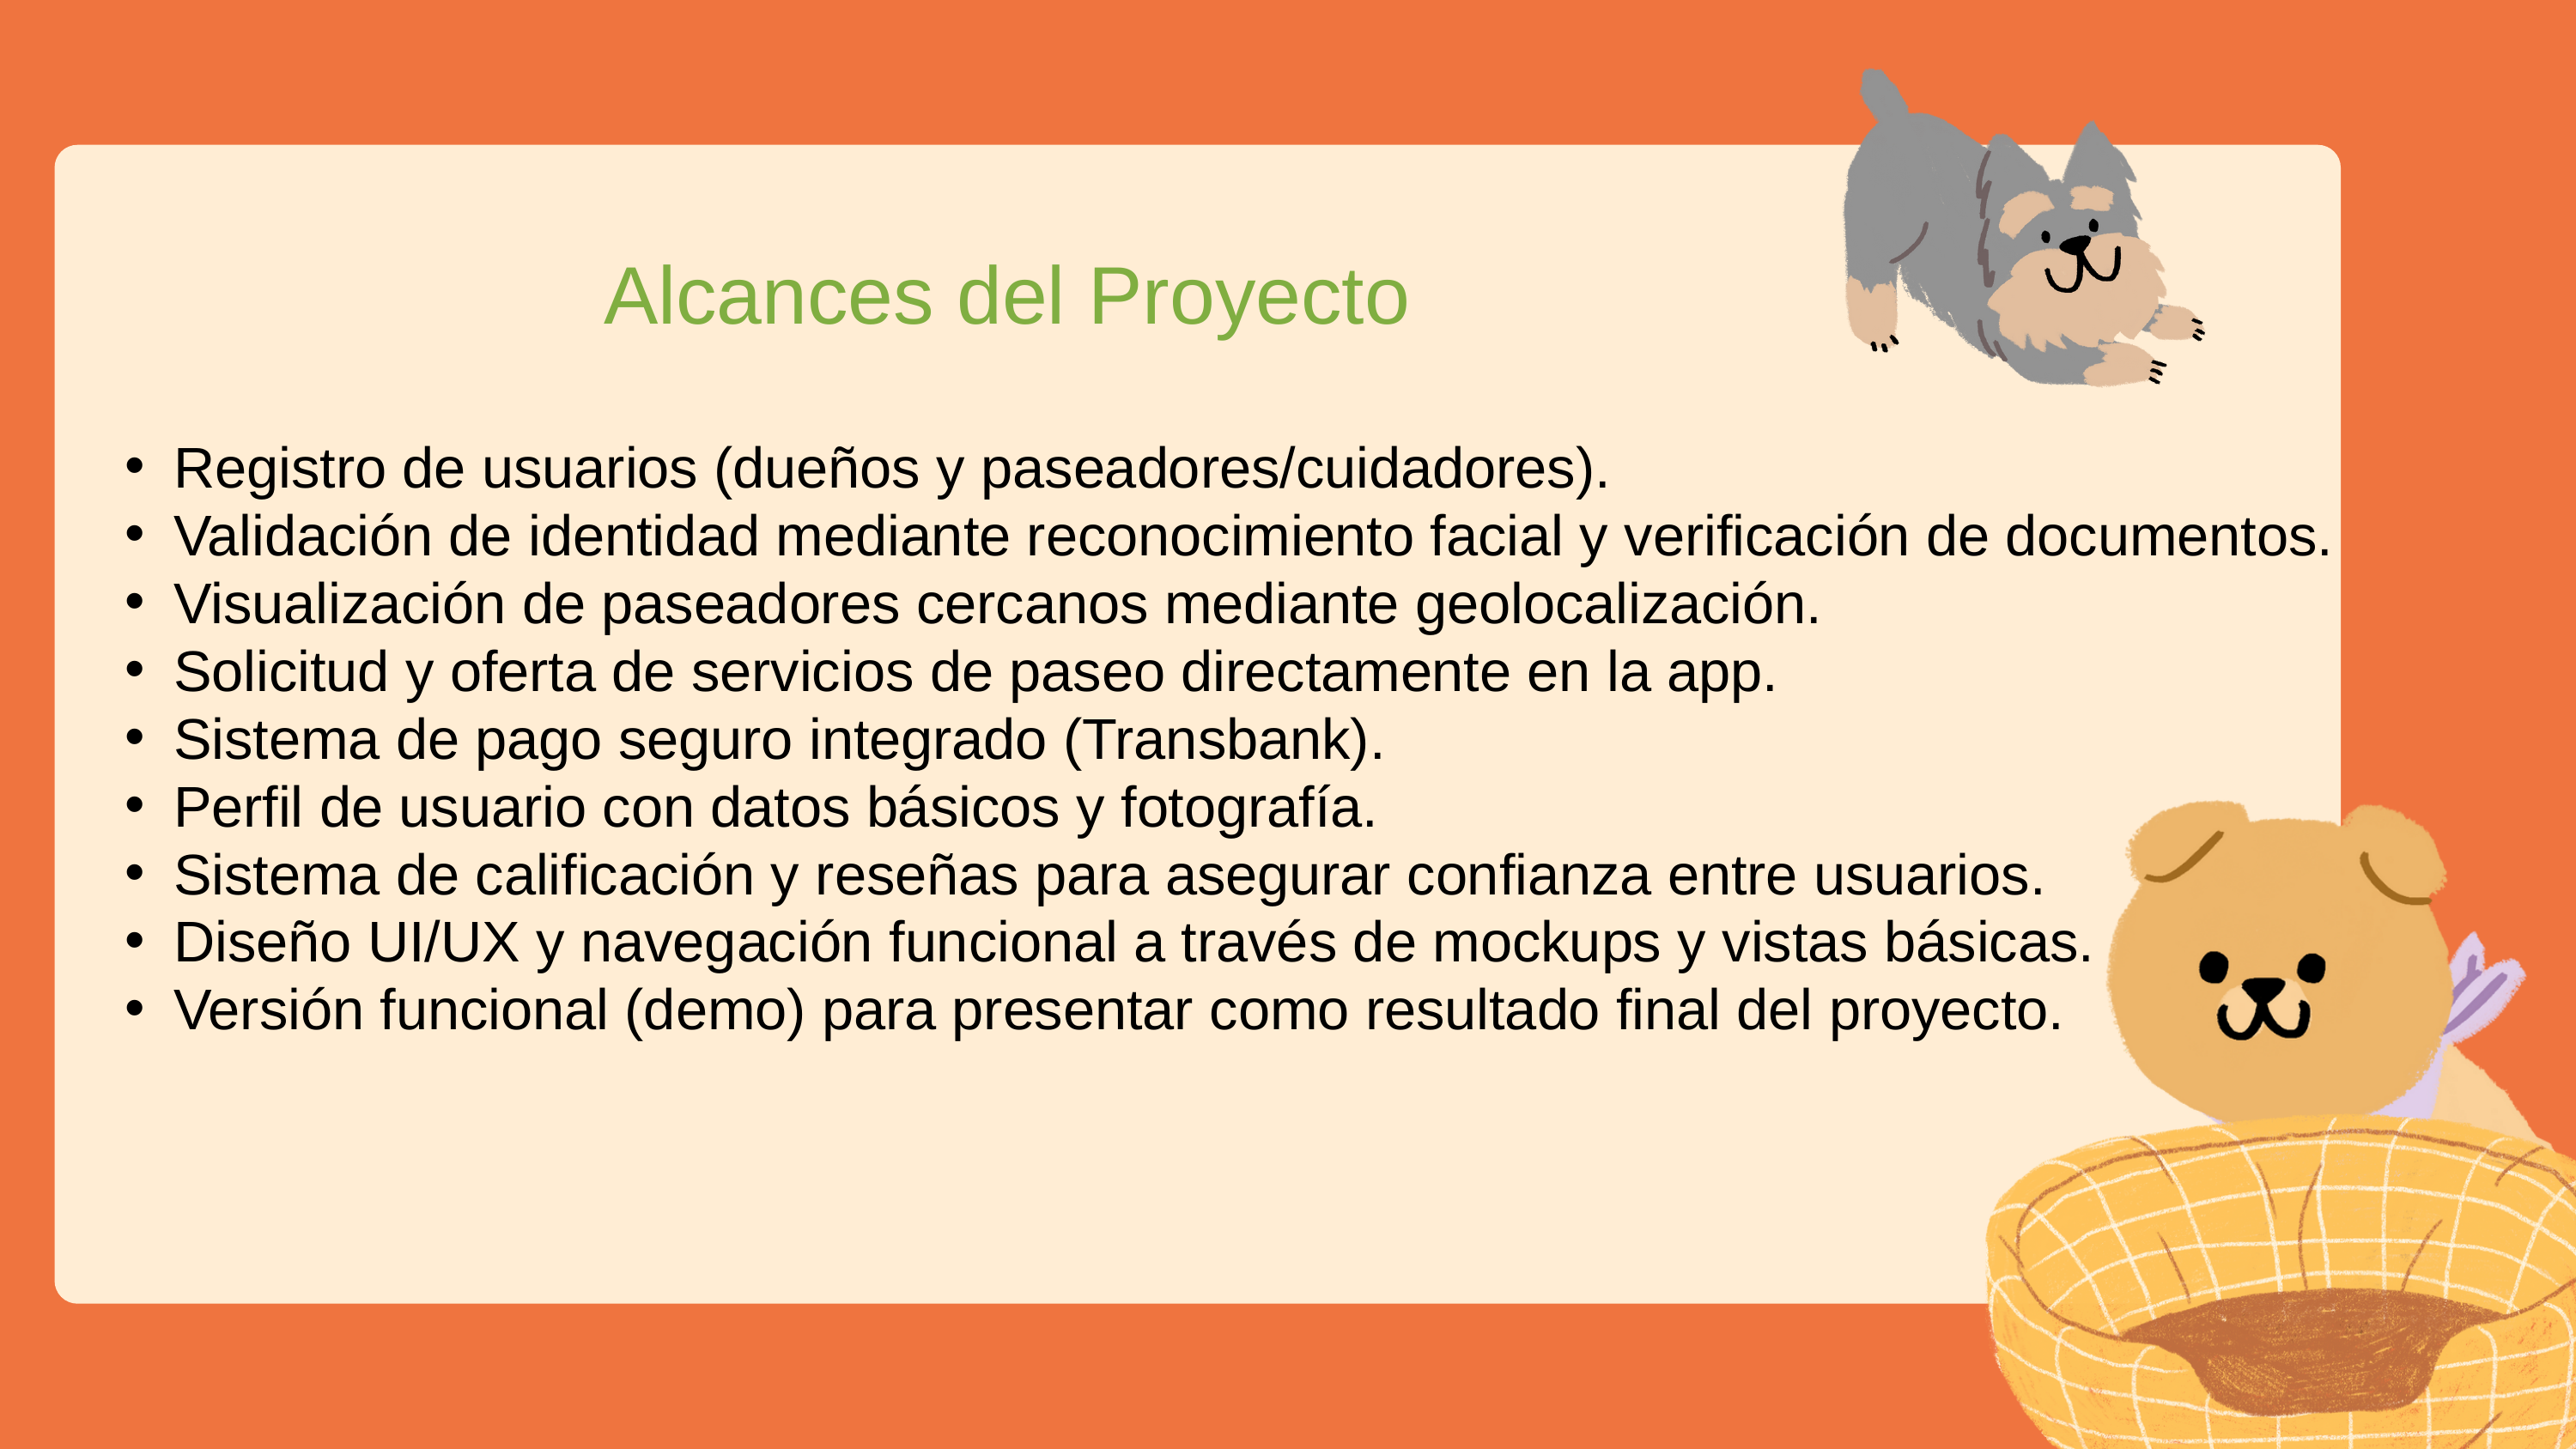

Alcances del Proyecto
Registro de usuarios (dueños y paseadores/cuidadores).
Validación de identidad mediante reconocimiento facial y verificación de documentos.
Visualización de paseadores cercanos mediante geolocalización.
Solicitud y oferta de servicios de paseo directamente en la app.
Sistema de pago seguro integrado (Transbank).
Perfil de usuario con datos básicos y fotografía.
Sistema de calificación y reseñas para asegurar confianza entre usuarios.
Diseño UI/UX y navegación funcional a través de mockups y vistas básicas.
Versión funcional (demo) para presentar como resultado final del proyecto.